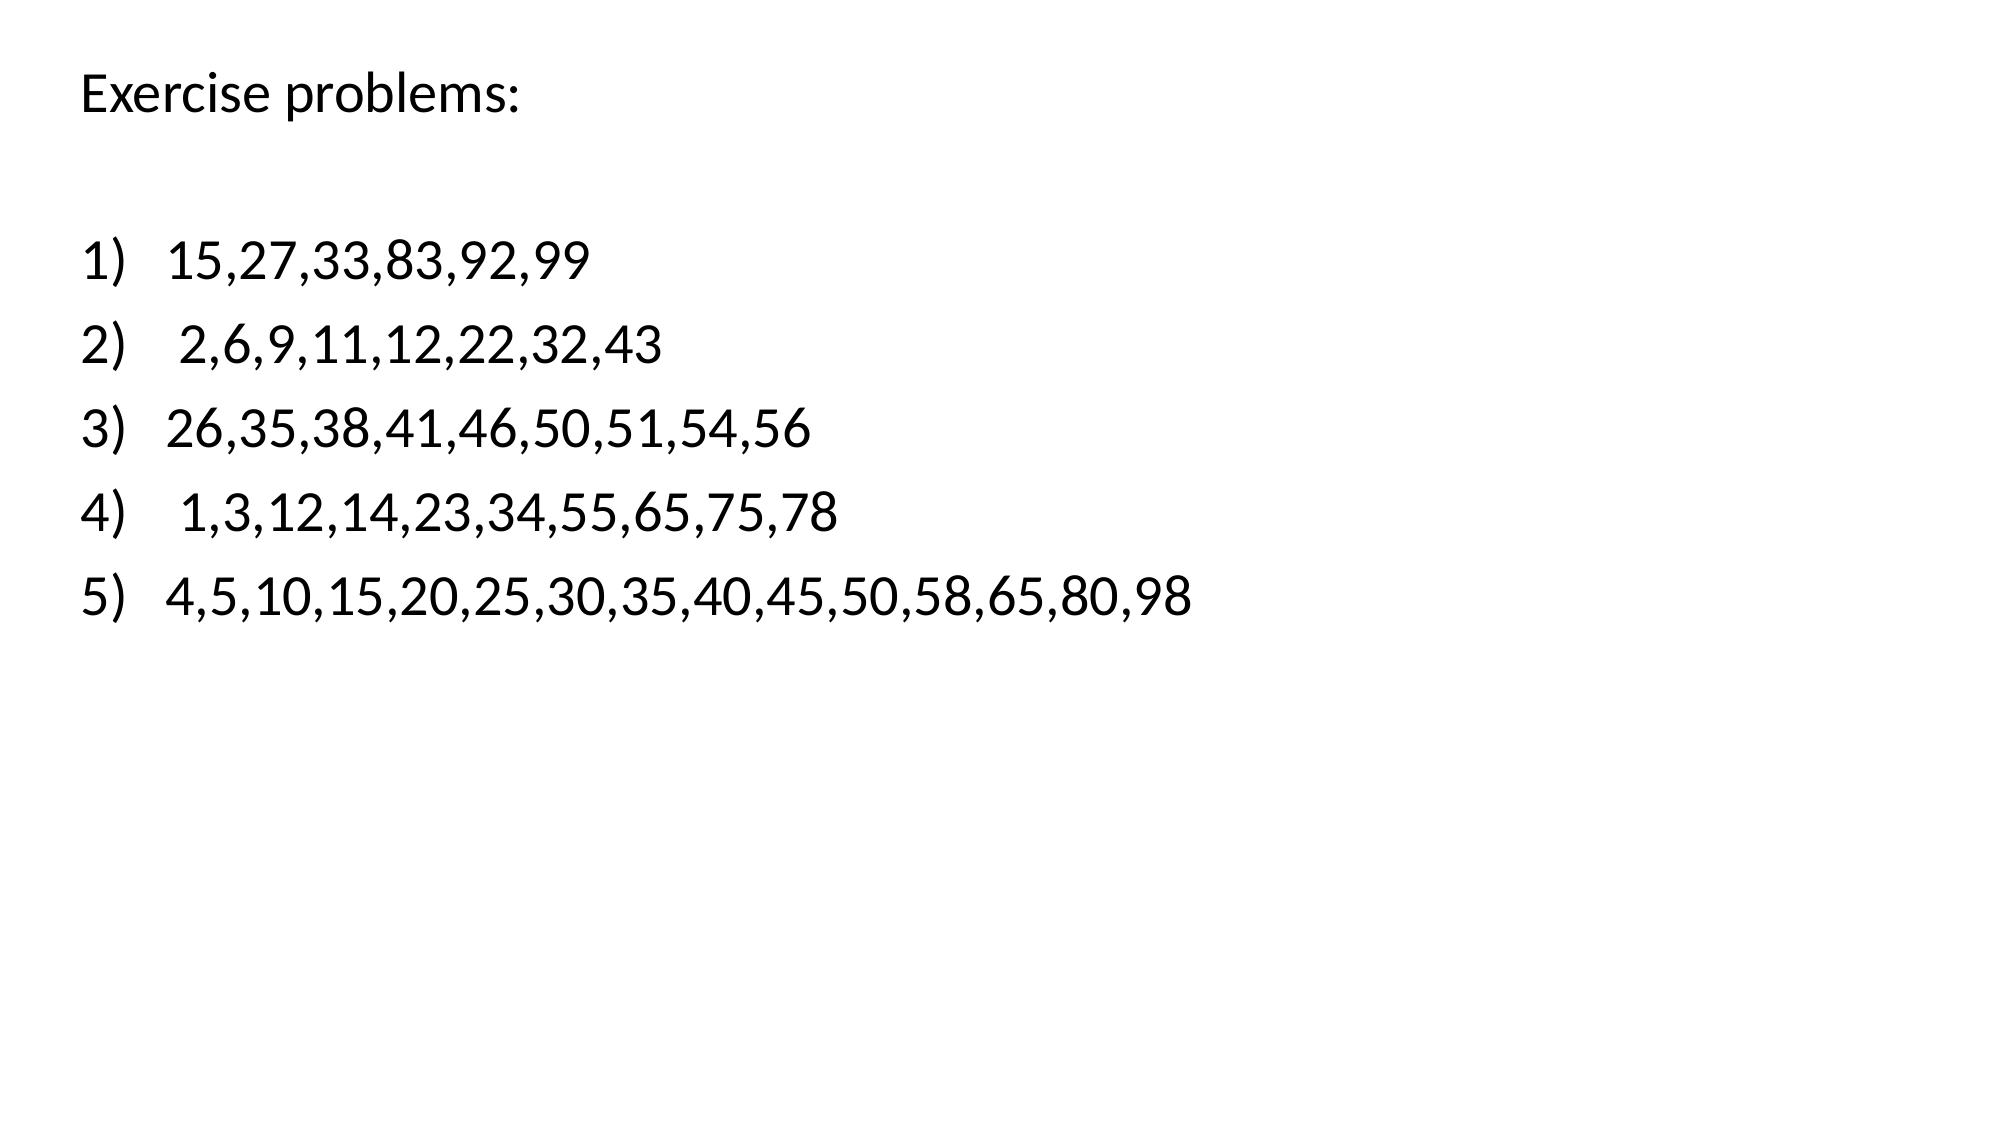

Exercise problems:

15,27,33,83,92,99
 2,6,9,11,12,22,32,43
26,35,38,41,46,50,51,54,56
 1,3,12,14,23,34,55,65,75,78
4,5,10,15,20,25,30,35,40,45,50,58,65,80,98